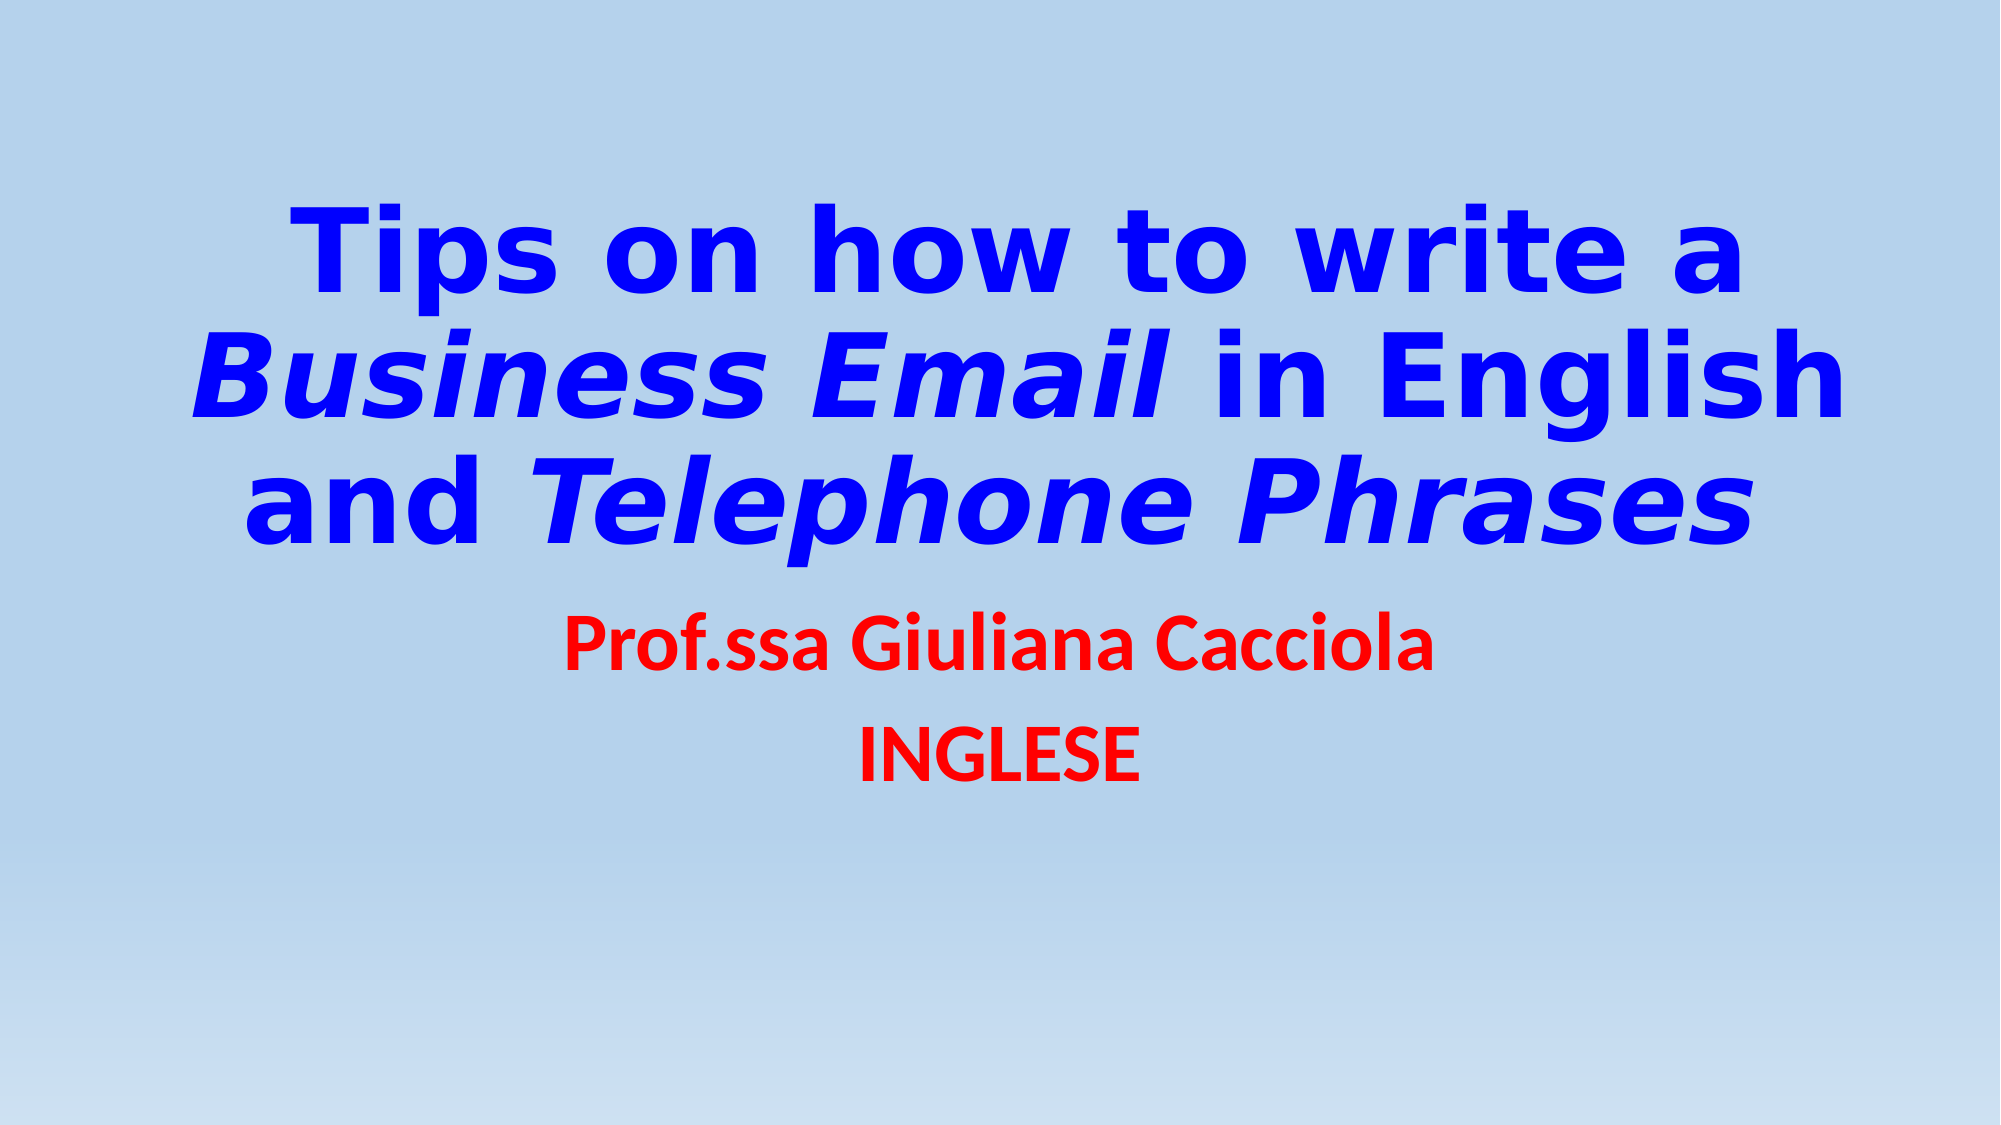

# Tips on how to write a Business Email in English and Telephone Phrases
Prof.ssa Giuliana Cacciola
INGLESE